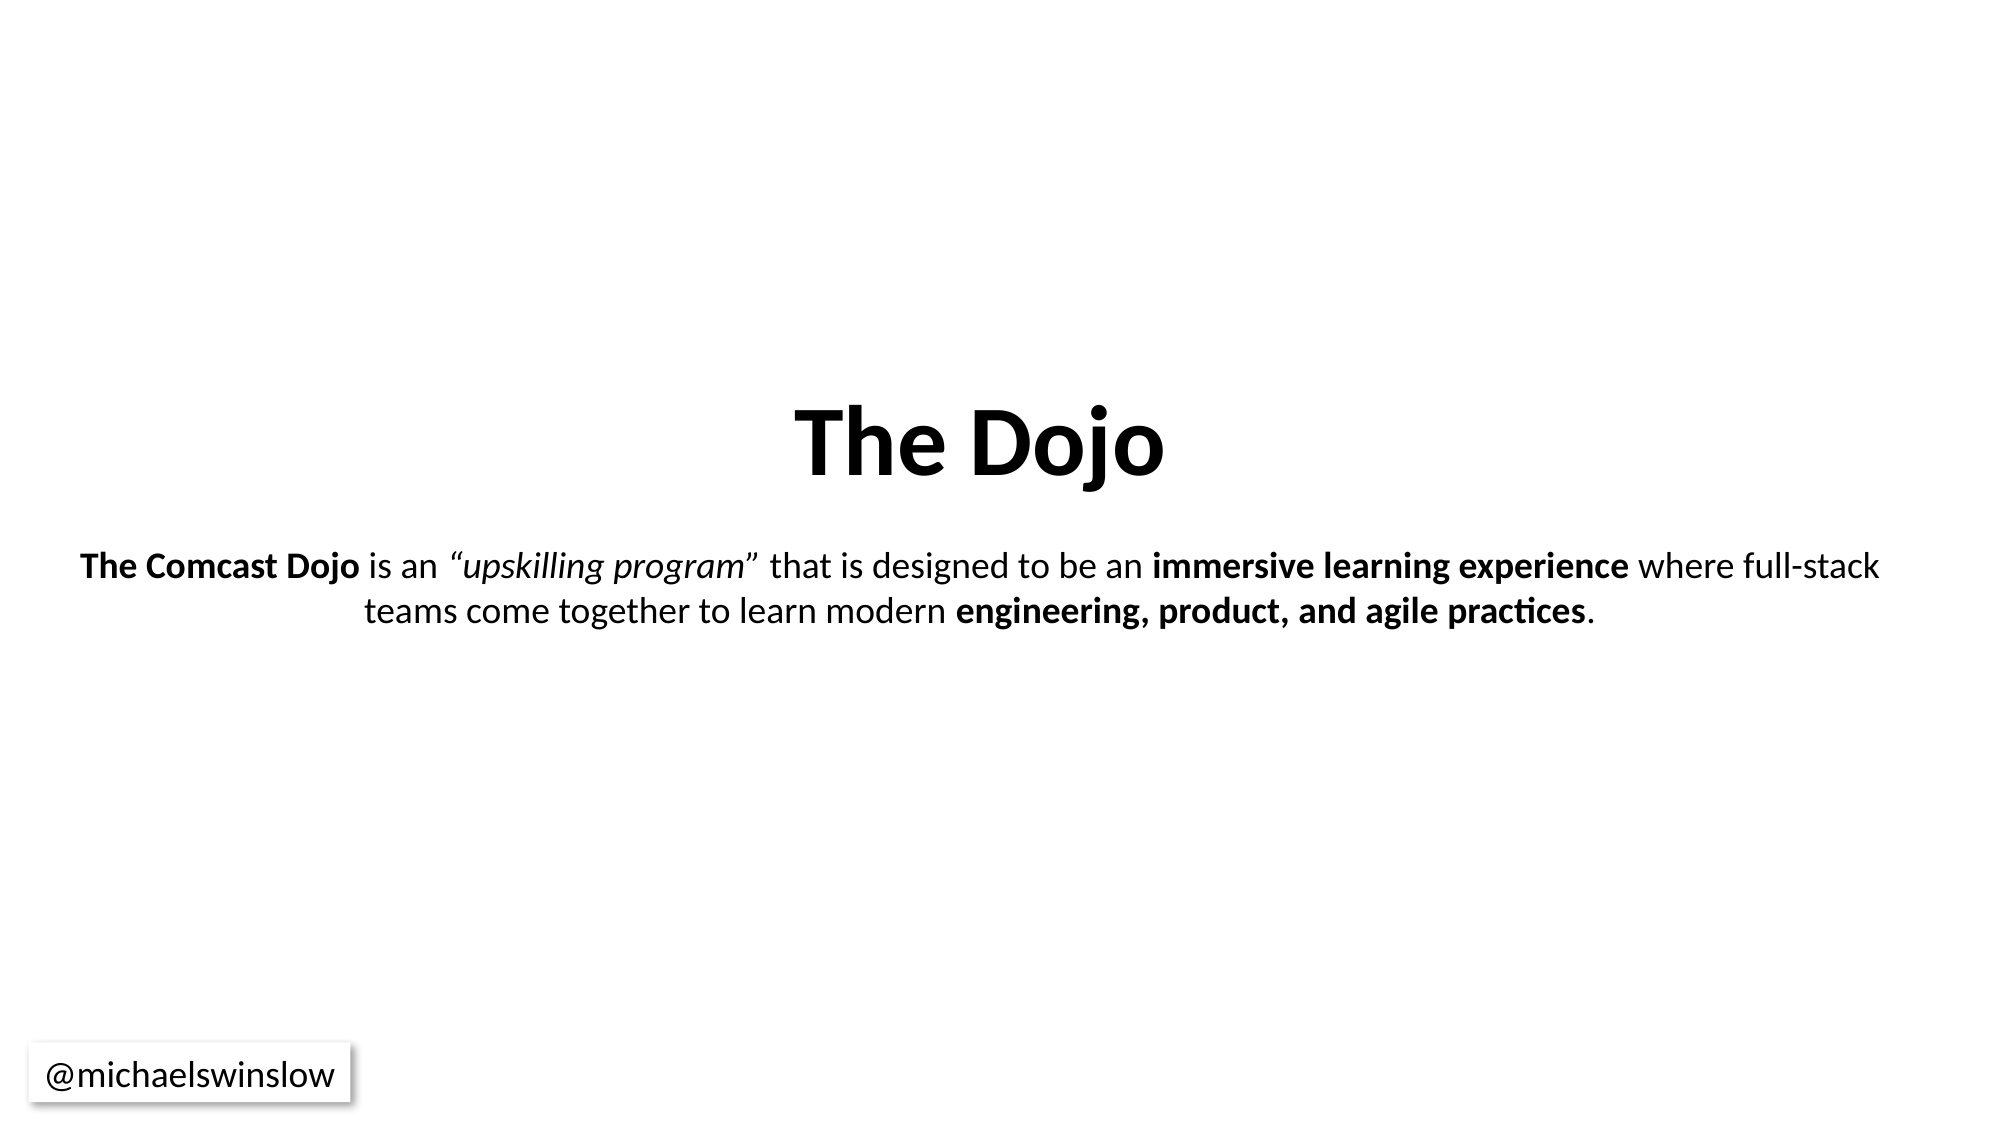

The Dojo

The Comcast Dojo is an “upskilling program” that is designed to be an immersive learning experience where full-stack teams come together to learn modern engineering, product, and agile practices.

@michaelswinslow